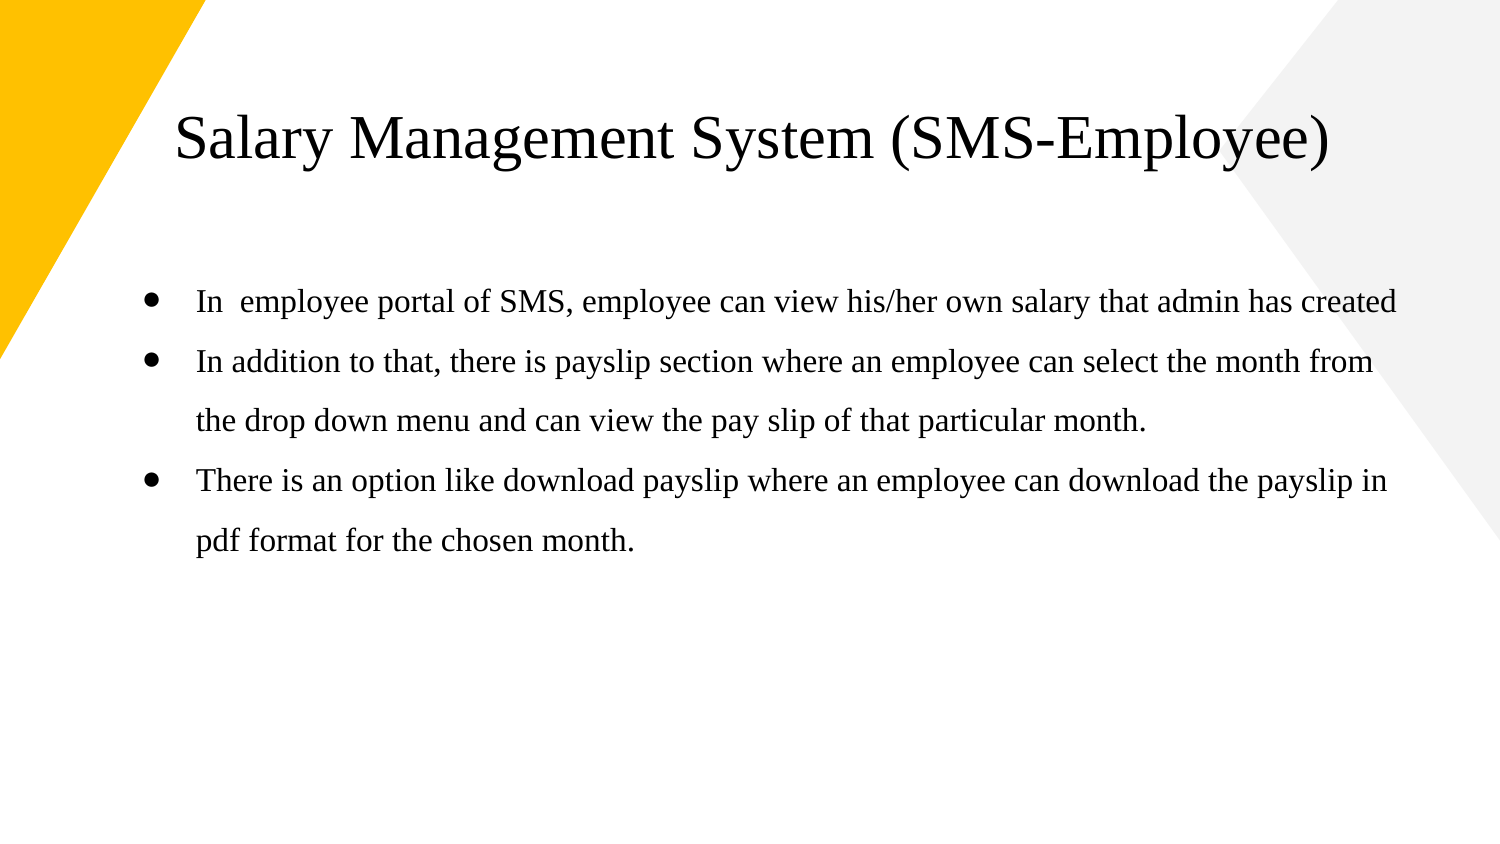

# Salary Management System (SMS-Employee)

In  employee portal of SMS, employee can view his/her own salary that admin has created
In addition to that, there is payslip section where an employee can select the month from the drop down menu and can view the pay slip of that particular month.
There is an option like download payslip where an employee can download the payslip in pdf format for the chosen month.